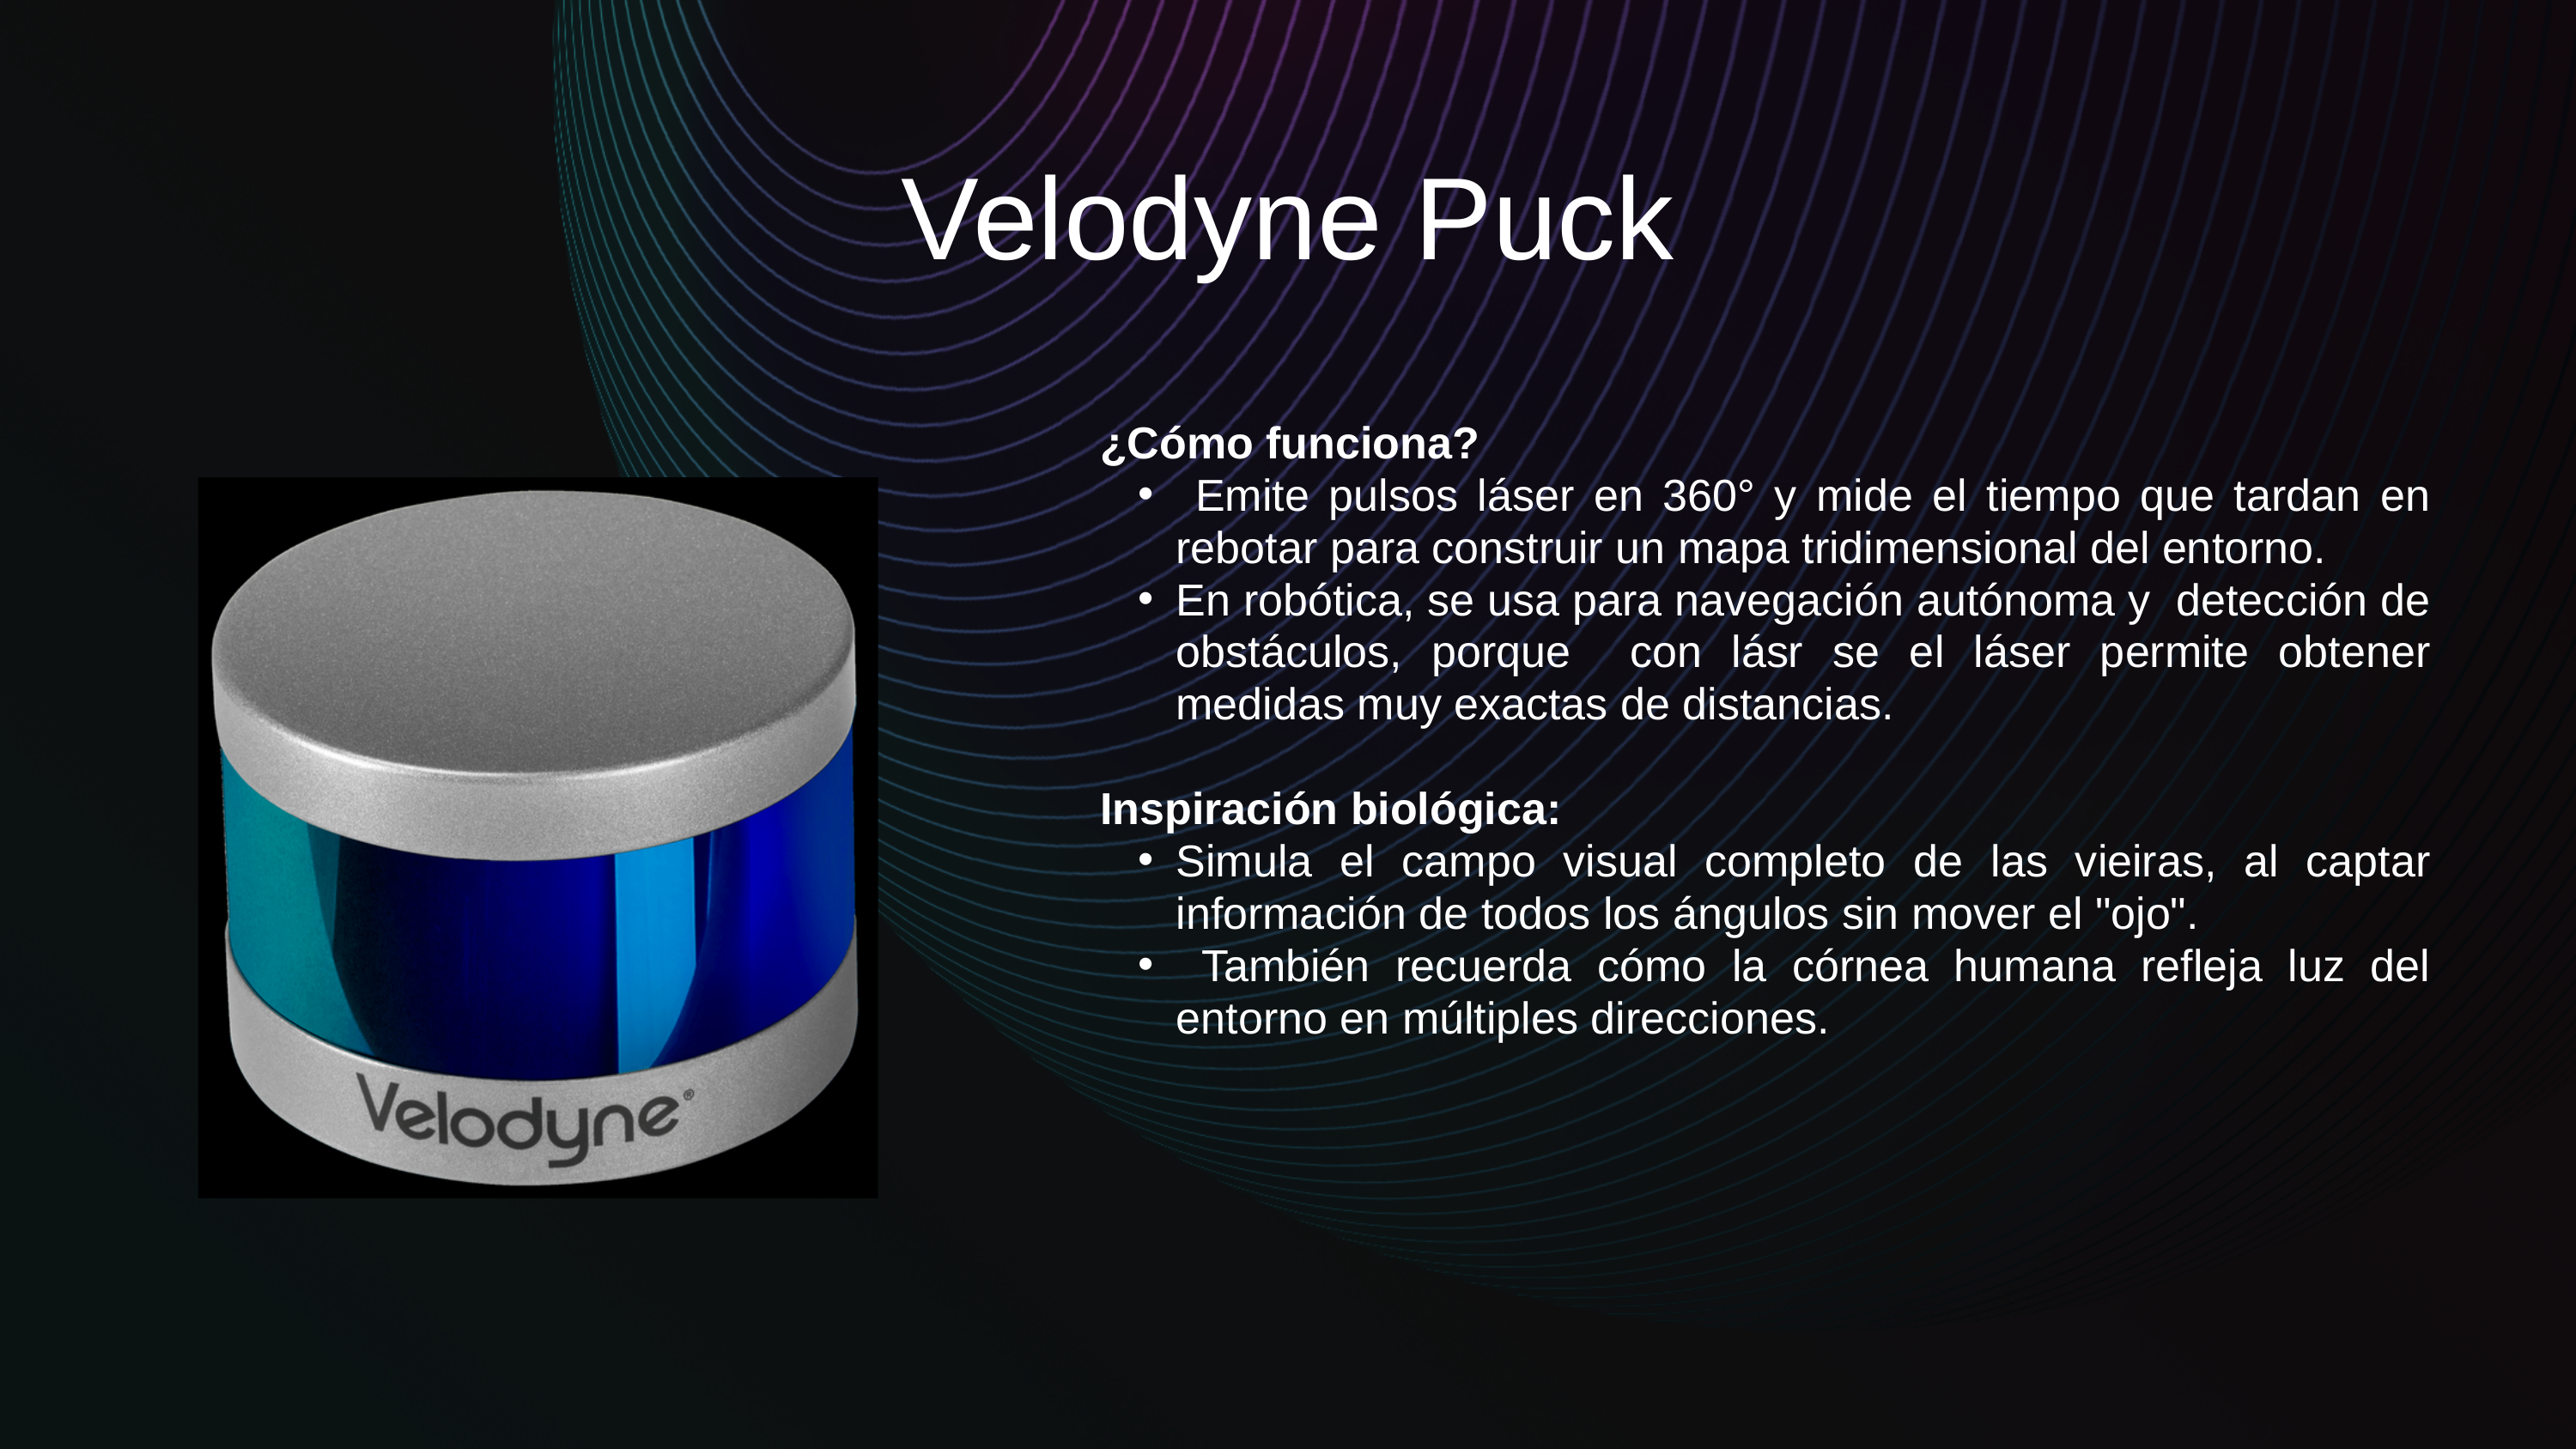

Velodyne Puck
¿Cómo funciona?
 Emite pulsos láser en 360° y mide el tiempo que tardan en rebotar para construir un mapa tridimensional del entorno.
En robótica, se usa para navegación autónoma y  detección de obstáculos, porque  con lásr se el láser permite obtener medidas muy exactas de distancias.

Inspiración biológica:
Simula el campo visual completo de las vieiras, al captar información de todos los ángulos sin mover el "ojo".
 También recuerda cómo la córnea humana refleja luz del entorno en múltiples direcciones.